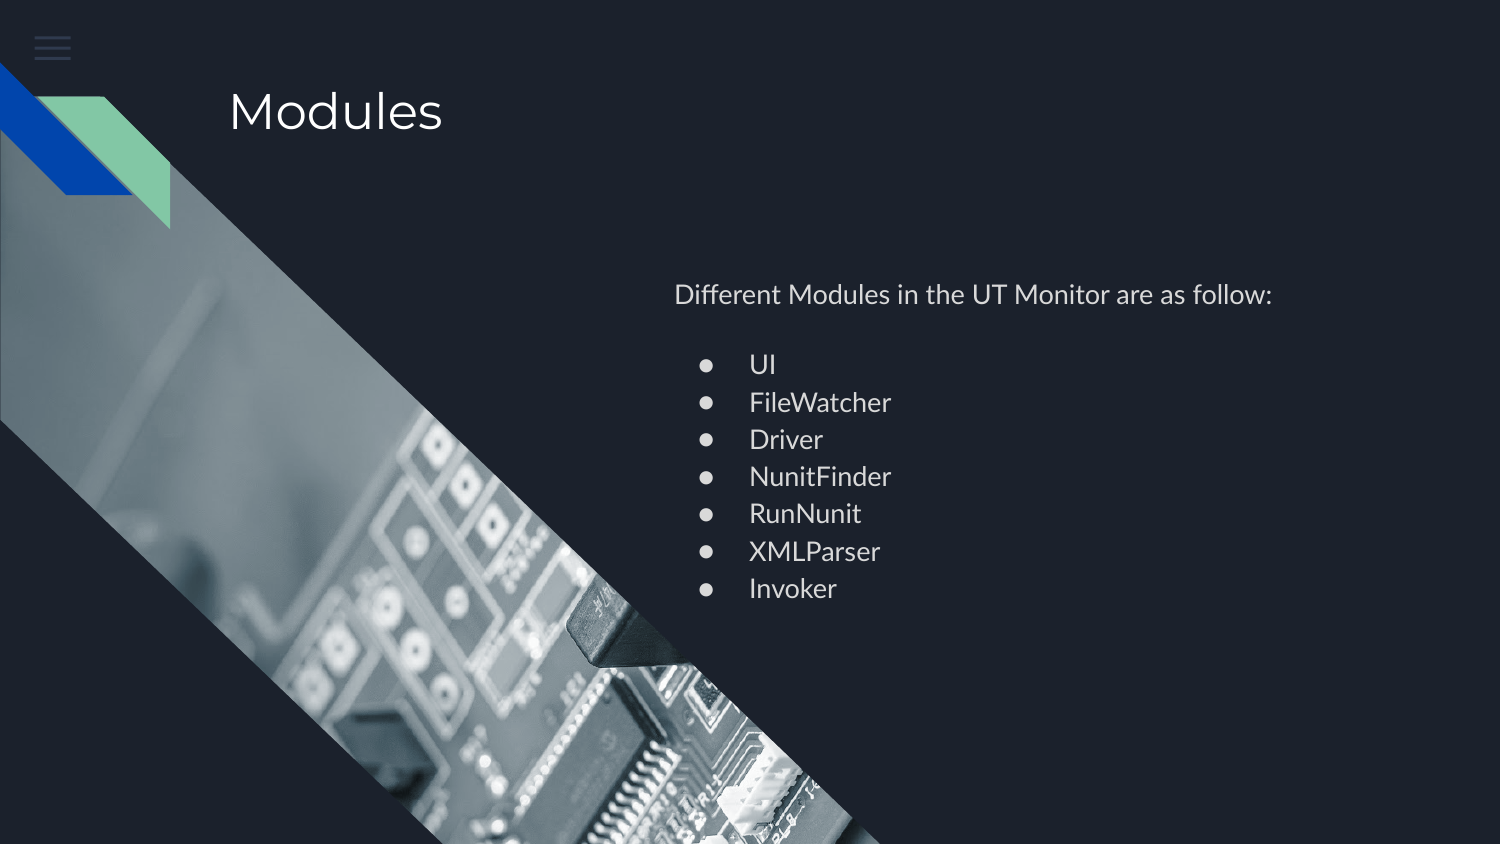

# Modules
Different Modules in the UT Monitor are as follow:
UI
FileWatcher
Driver
NunitFinder
RunNunit
XMLParser
Invoker